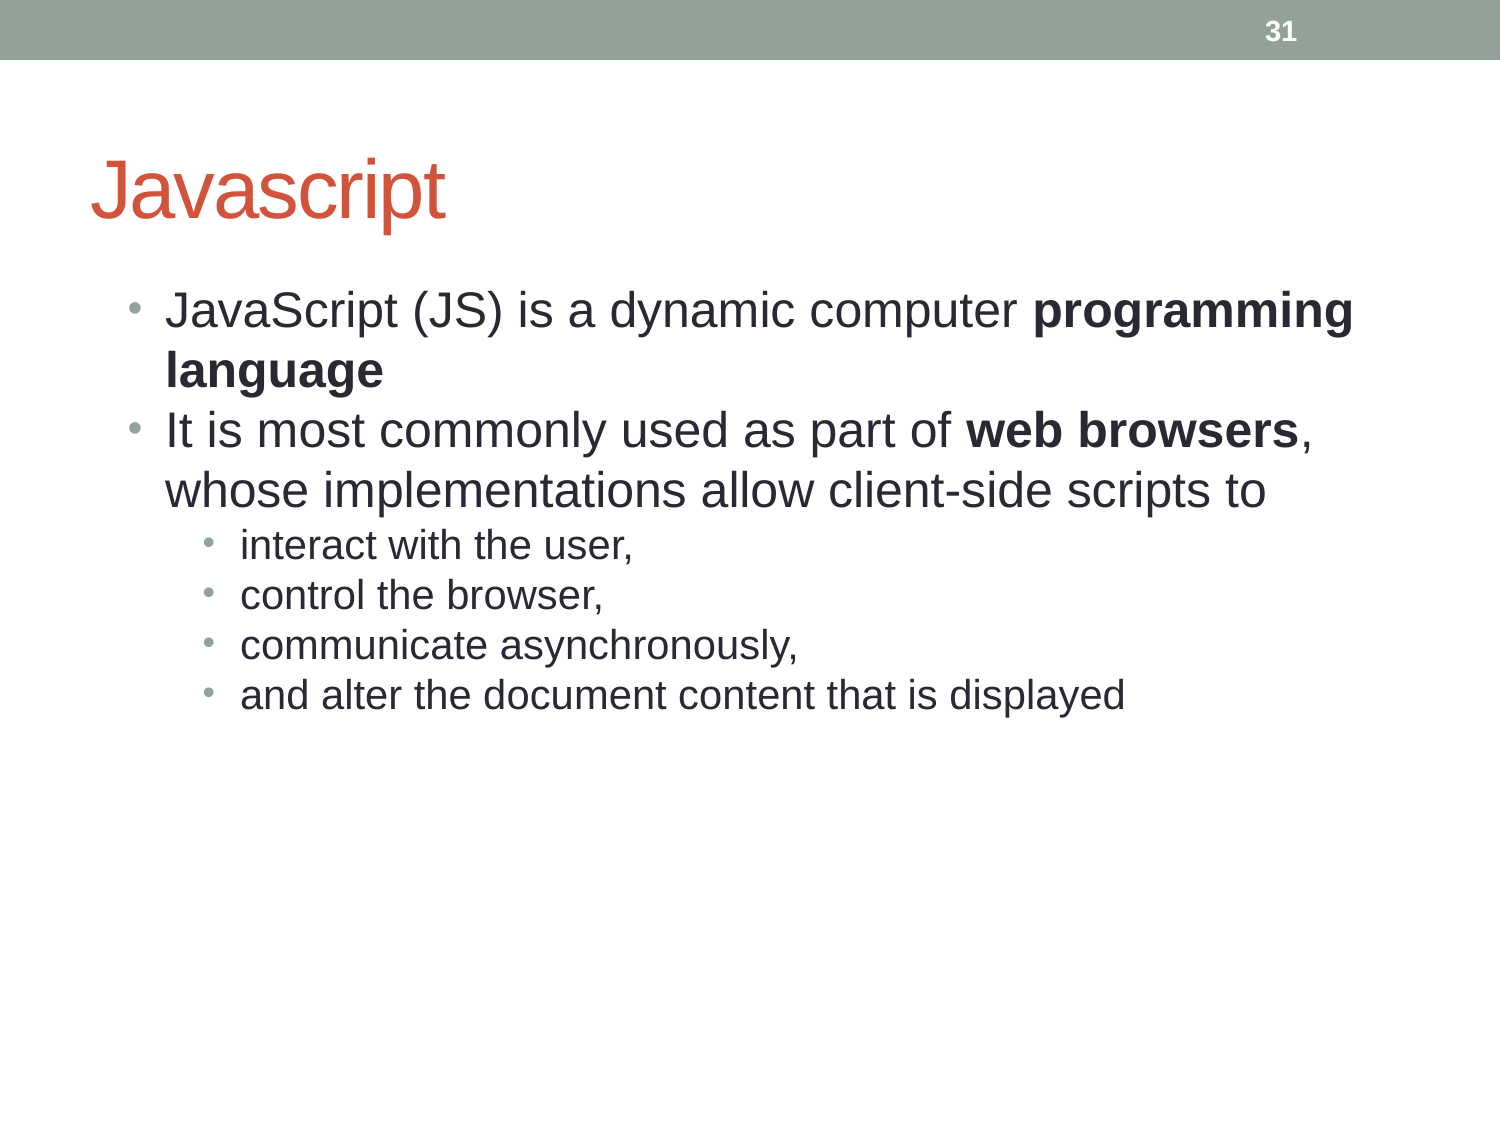

31
# Javascript
JavaScript (JS) is a dynamic computer programming language
It is most commonly used as part of web browsers, whose implementations allow client-side scripts to
interact with the user,
control the browser,
communicate asynchronously,
and alter the document content that is displayed